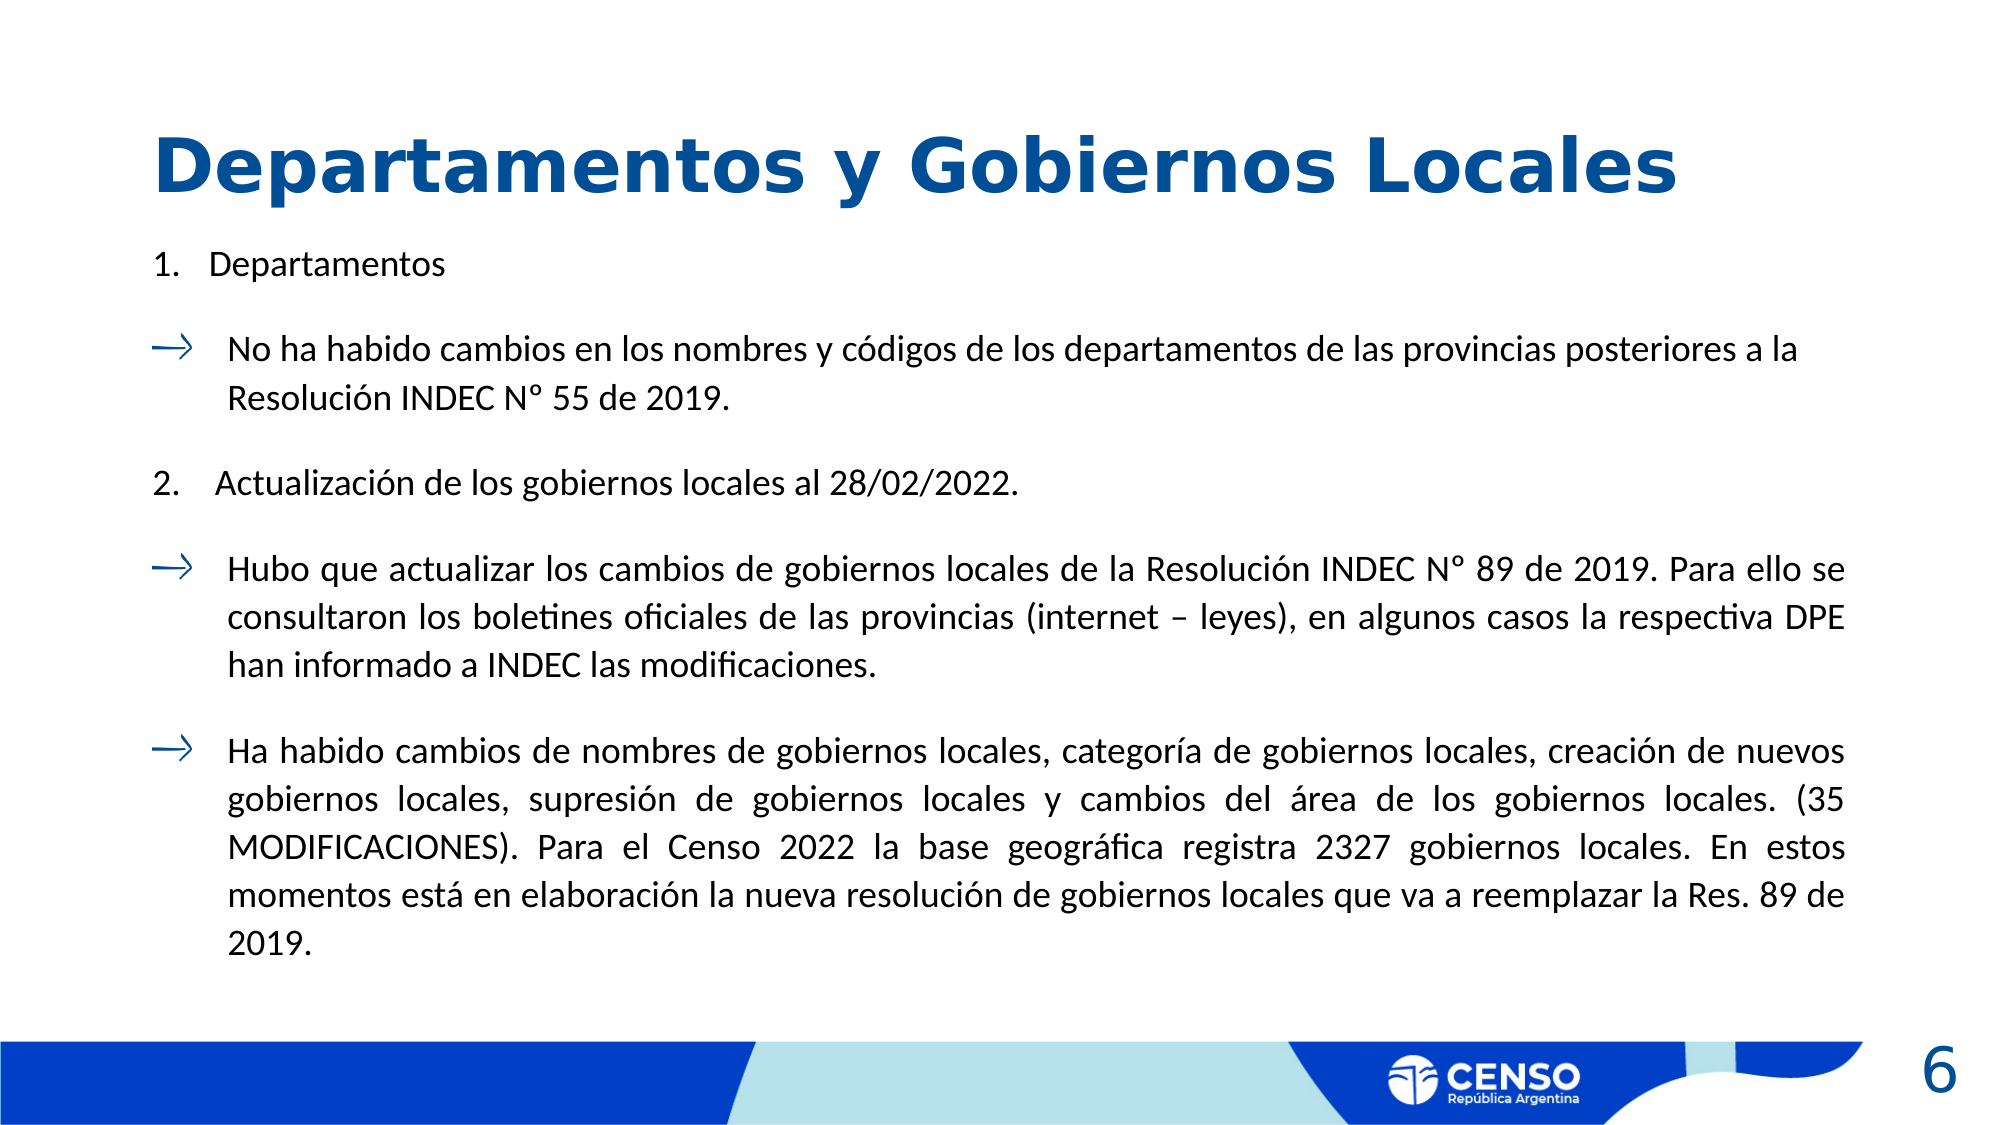

# Departamentos y Gobiernos Locales
Departamentos
No ha habido cambios en los nombres y códigos de los departamentos de las provincias posteriores a la Resolución INDEC Nº 55 de 2019.
2.    Actualización de los gobiernos locales al 28/02/2022.
Hubo que actualizar los cambios de gobiernos locales de la Resolución INDEC Nº 89 de 2019. Para ello se consultaron los boletines oficiales de las provincias (internet – leyes), en algunos casos la respectiva DPE han informado a INDEC las modificaciones.
Ha habido cambios de nombres de gobiernos locales, categoría de gobiernos locales, creación de nuevos gobiernos locales, supresión de gobiernos locales y cambios del área de los gobiernos locales. (35 MODIFICACIONES). Para el Censo 2022 la base geográfica registra 2327 gobiernos locales. En estos momentos está en elaboración la nueva resolución de gobiernos locales que va a reemplazar la Res. 89 de 2019.

6